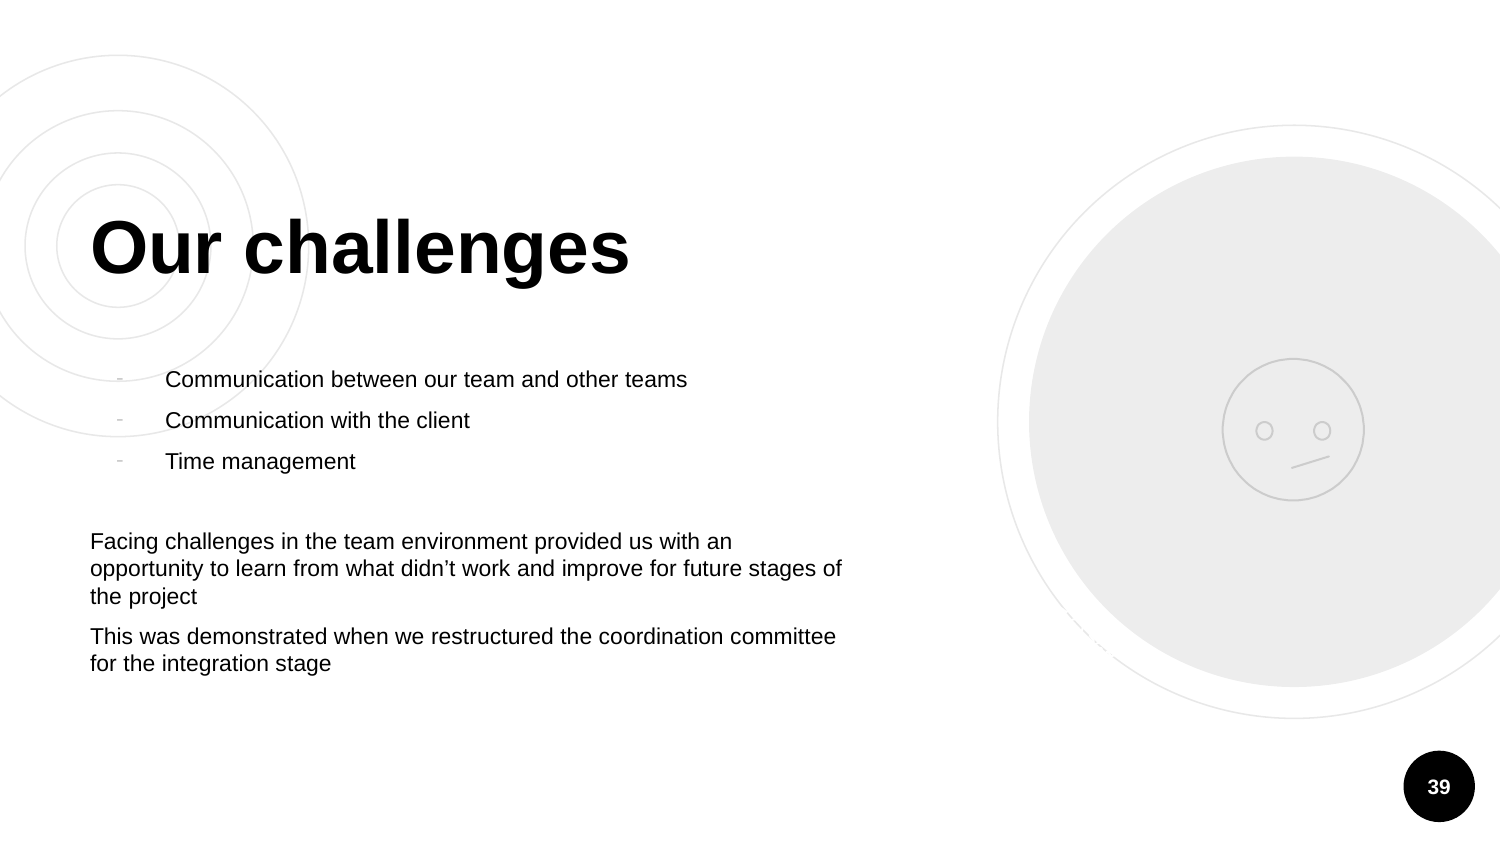

# Our challenges
Communication between our team and other teams
Communication with the client
Time management

Facing challenges in the team environment provided us with an opportunity to learn from what didn’t work and improve for future stages of the project
This was demonstrated when we restructured the coordination committee for the integration stage

39